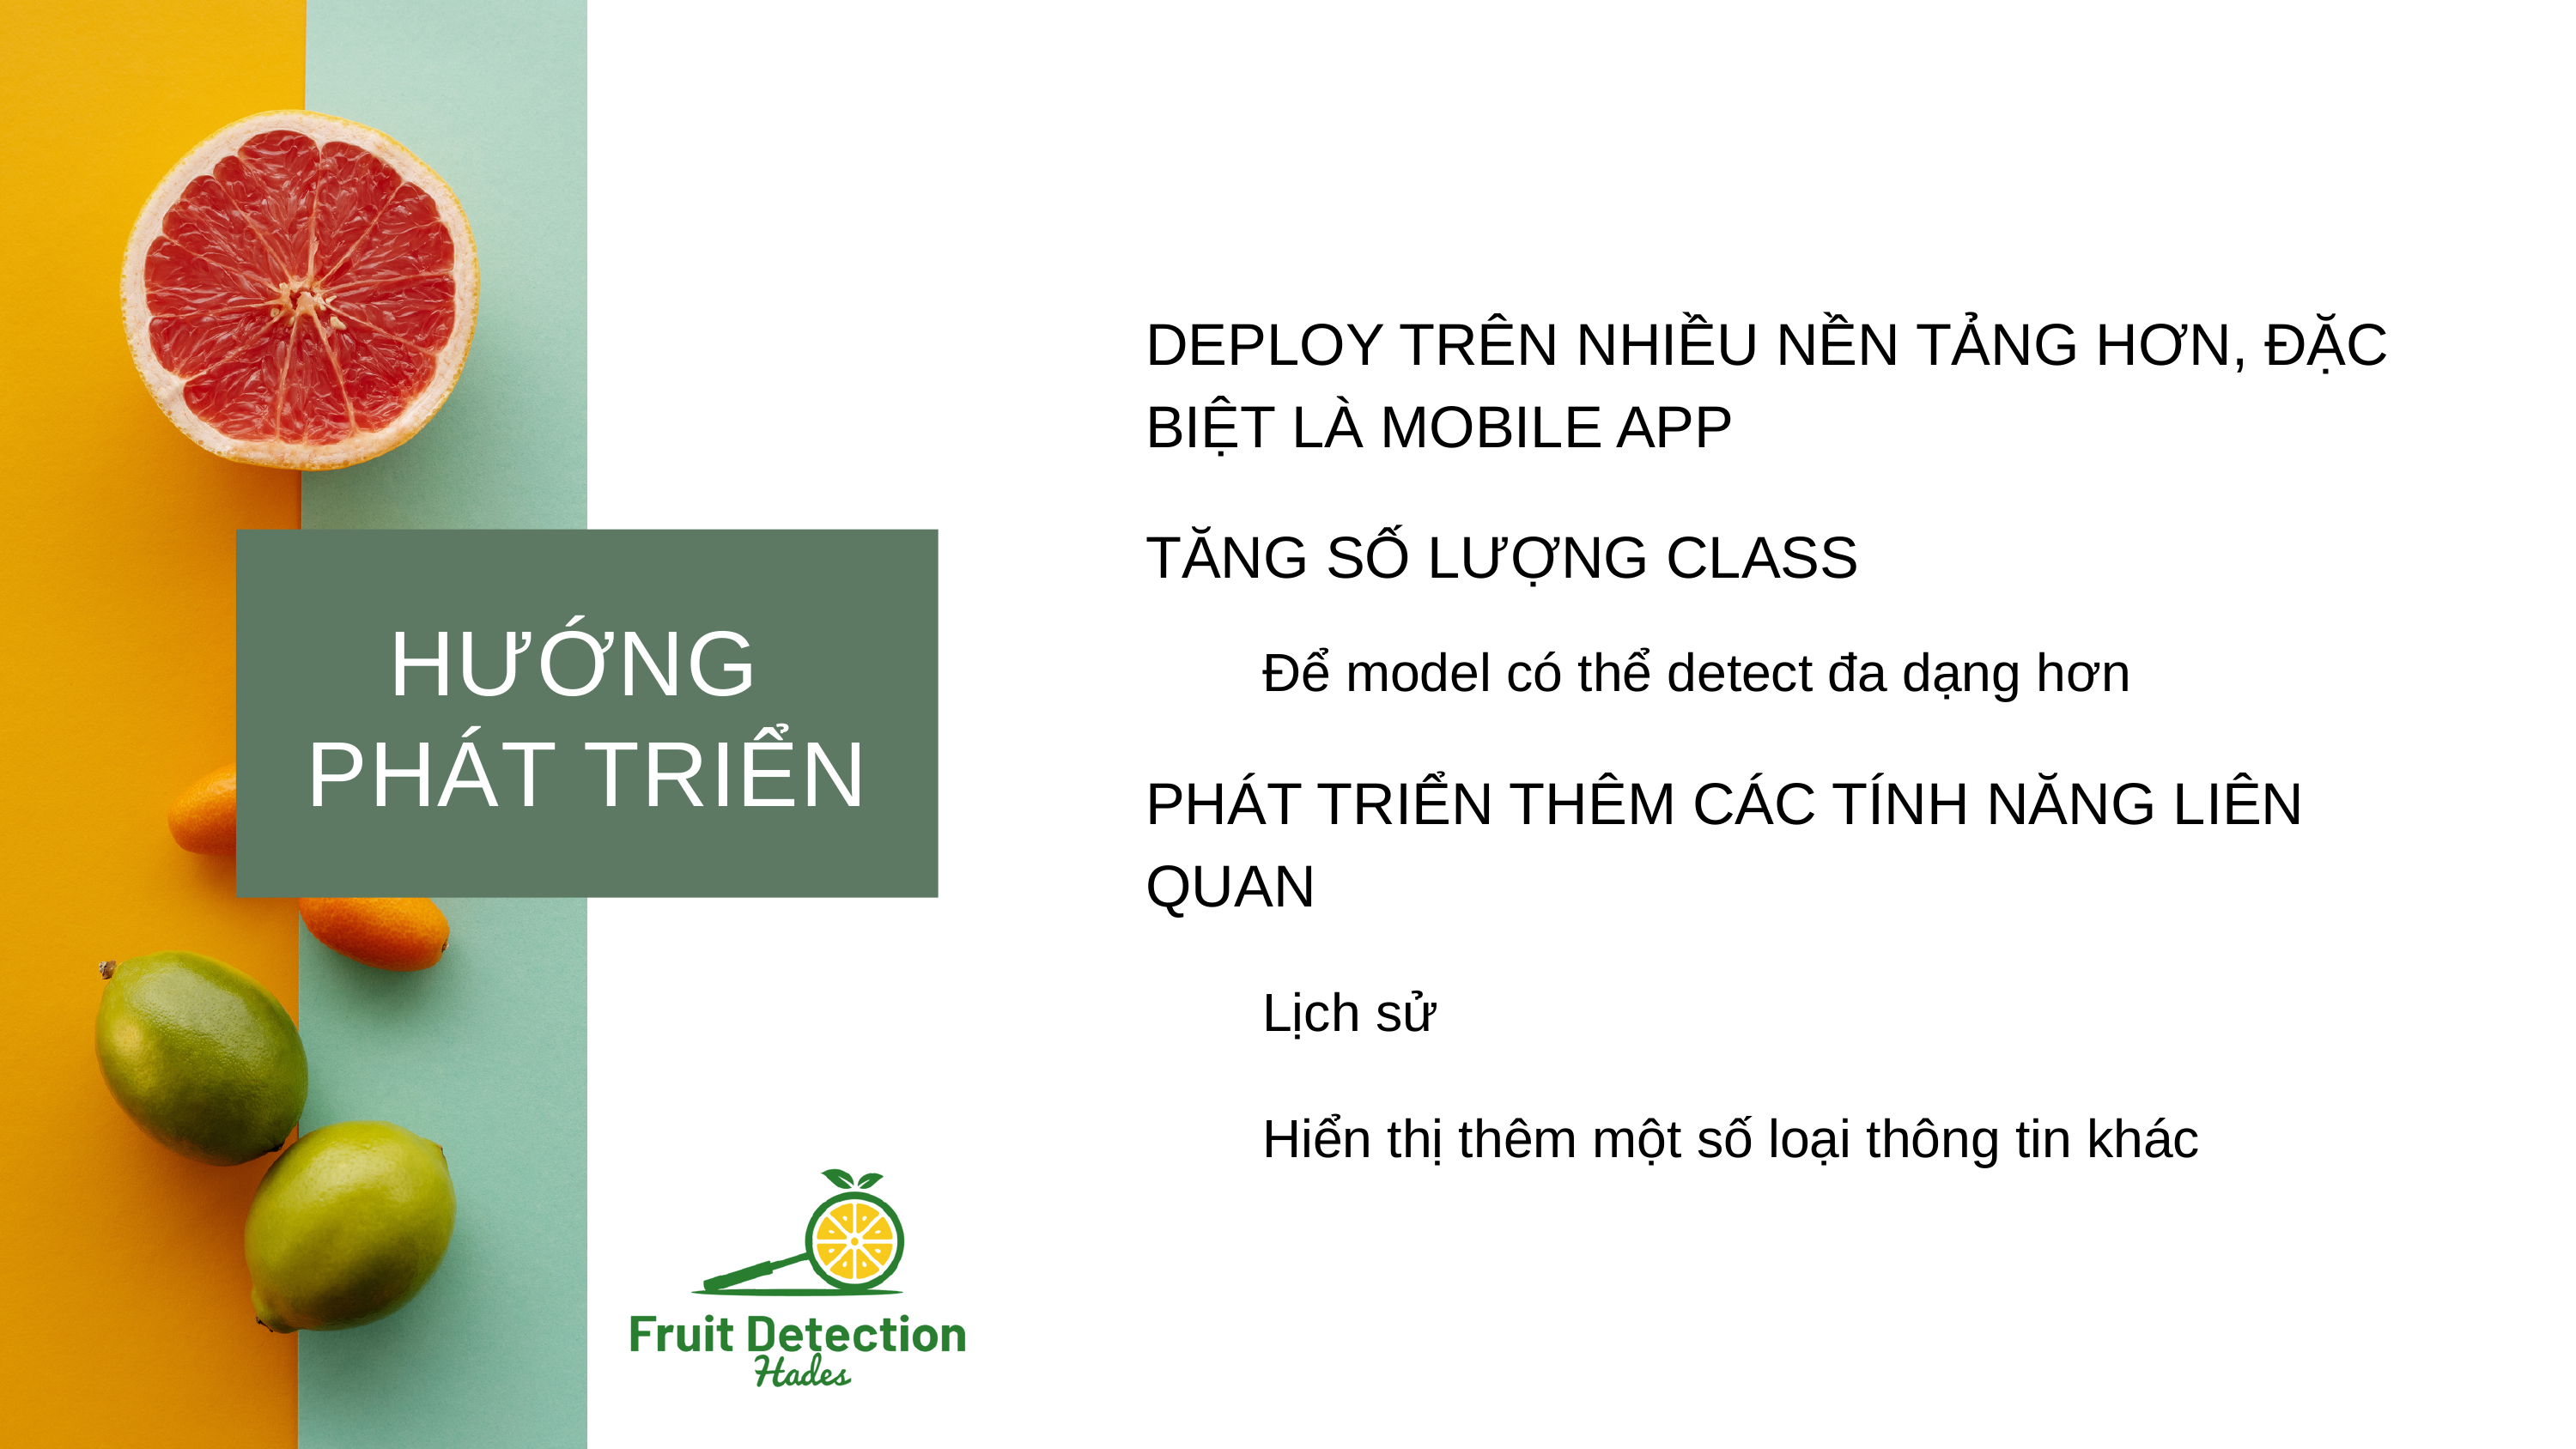

DEPLOY TRÊN NHIỀU NỀN TẢNG HƠN, ĐẶC BIỆT LÀ MOBILE APP
TĂNG SỐ LƯỢNG CLASS

HƯỚNG
PHÁT TRIỂN
Để model có thể detect đa dạng hơn
PHÁT TRIỂN THÊM CÁC TÍNH NĂNG LIÊN QUAN
Lịch sử
Hiển thị thêm một số loại thông tin khác